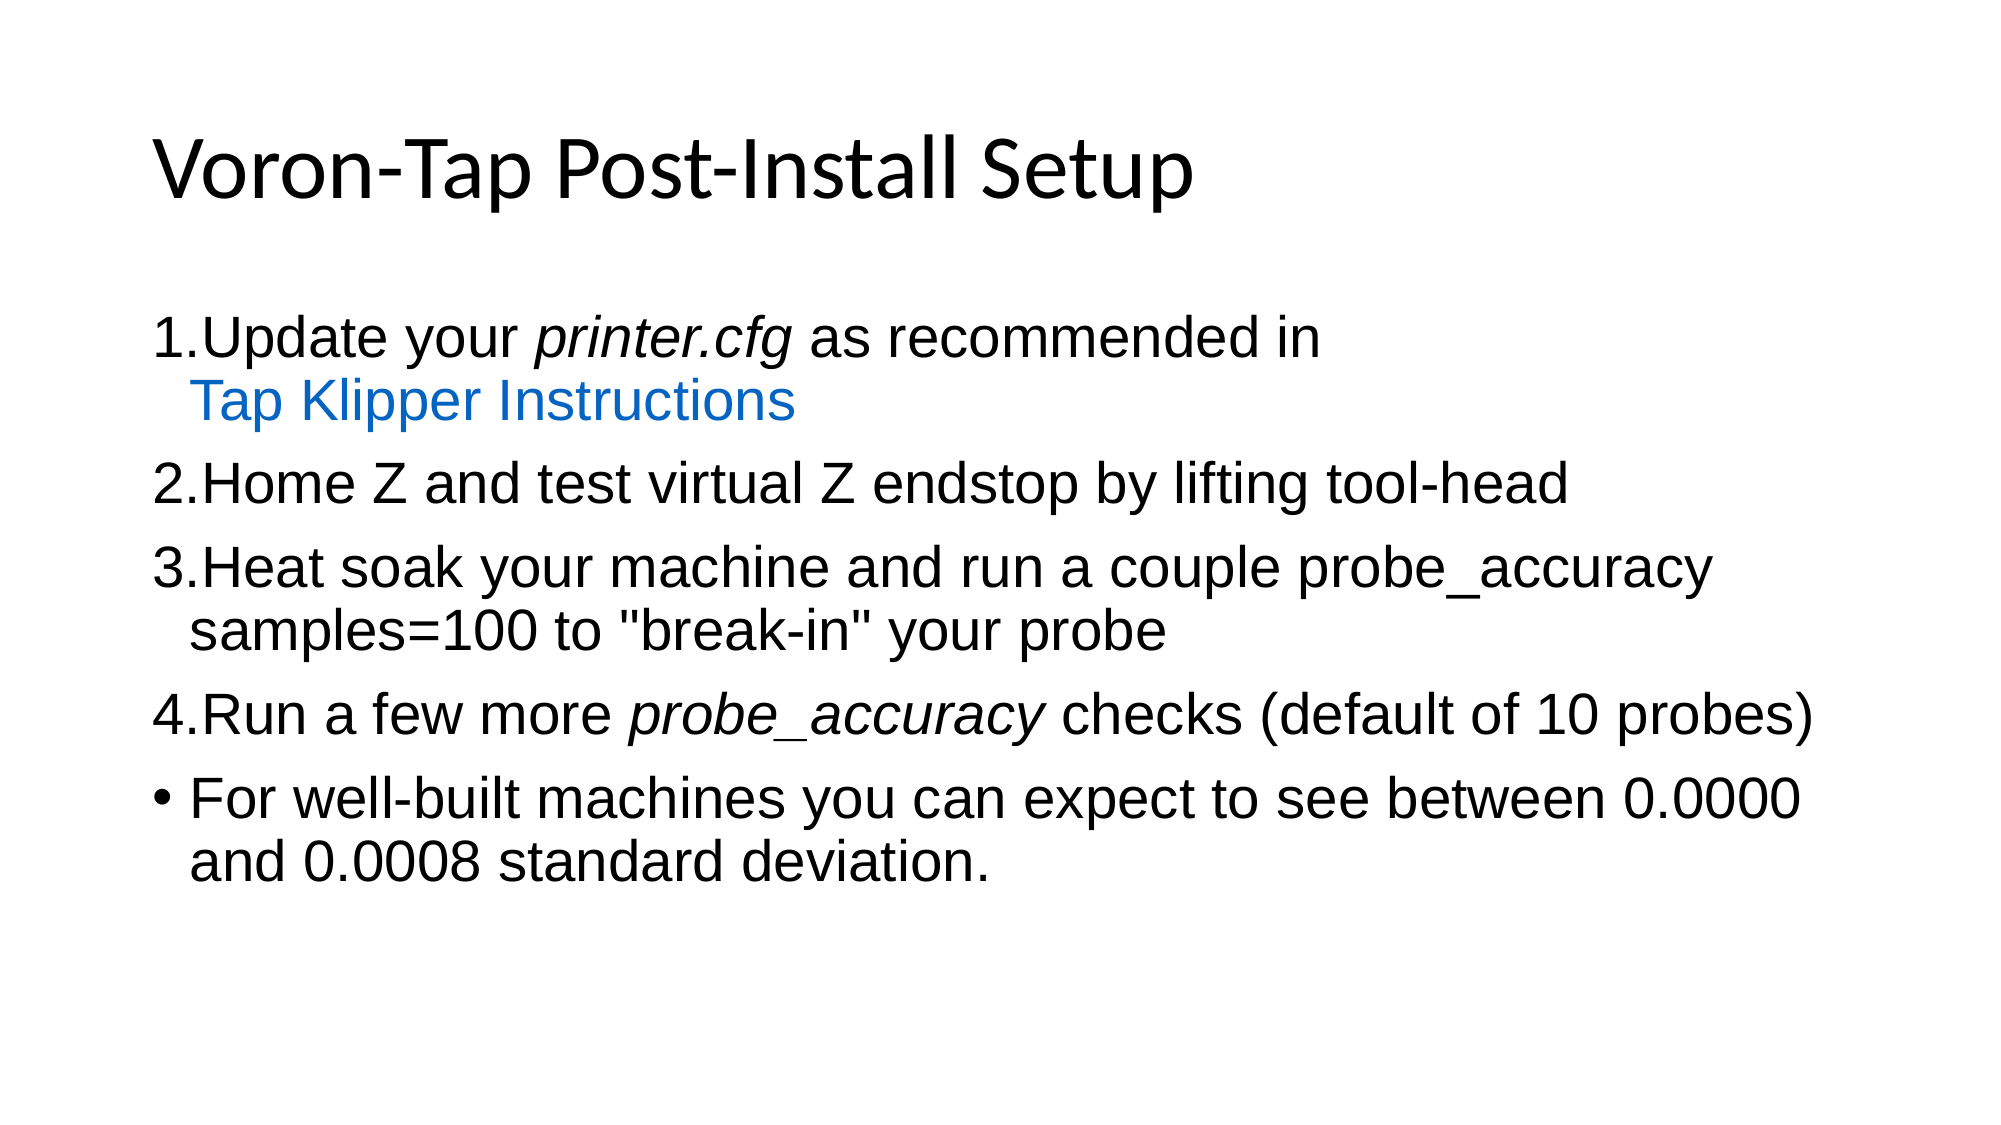

# Voron-Tap Post-Install Setup
Update your printer.cfg as recommended in Tap Klipper Instructions
Home Z and test virtual Z endstop by lifting tool-head
Heat soak your machine and run a couple probe_accuracy samples=100 to "break-in" your probe
Run a few more probe_accuracy checks (default of 10 probes)
For well-built machines you can expect to see between 0.0000 and 0.0008 standard deviation.